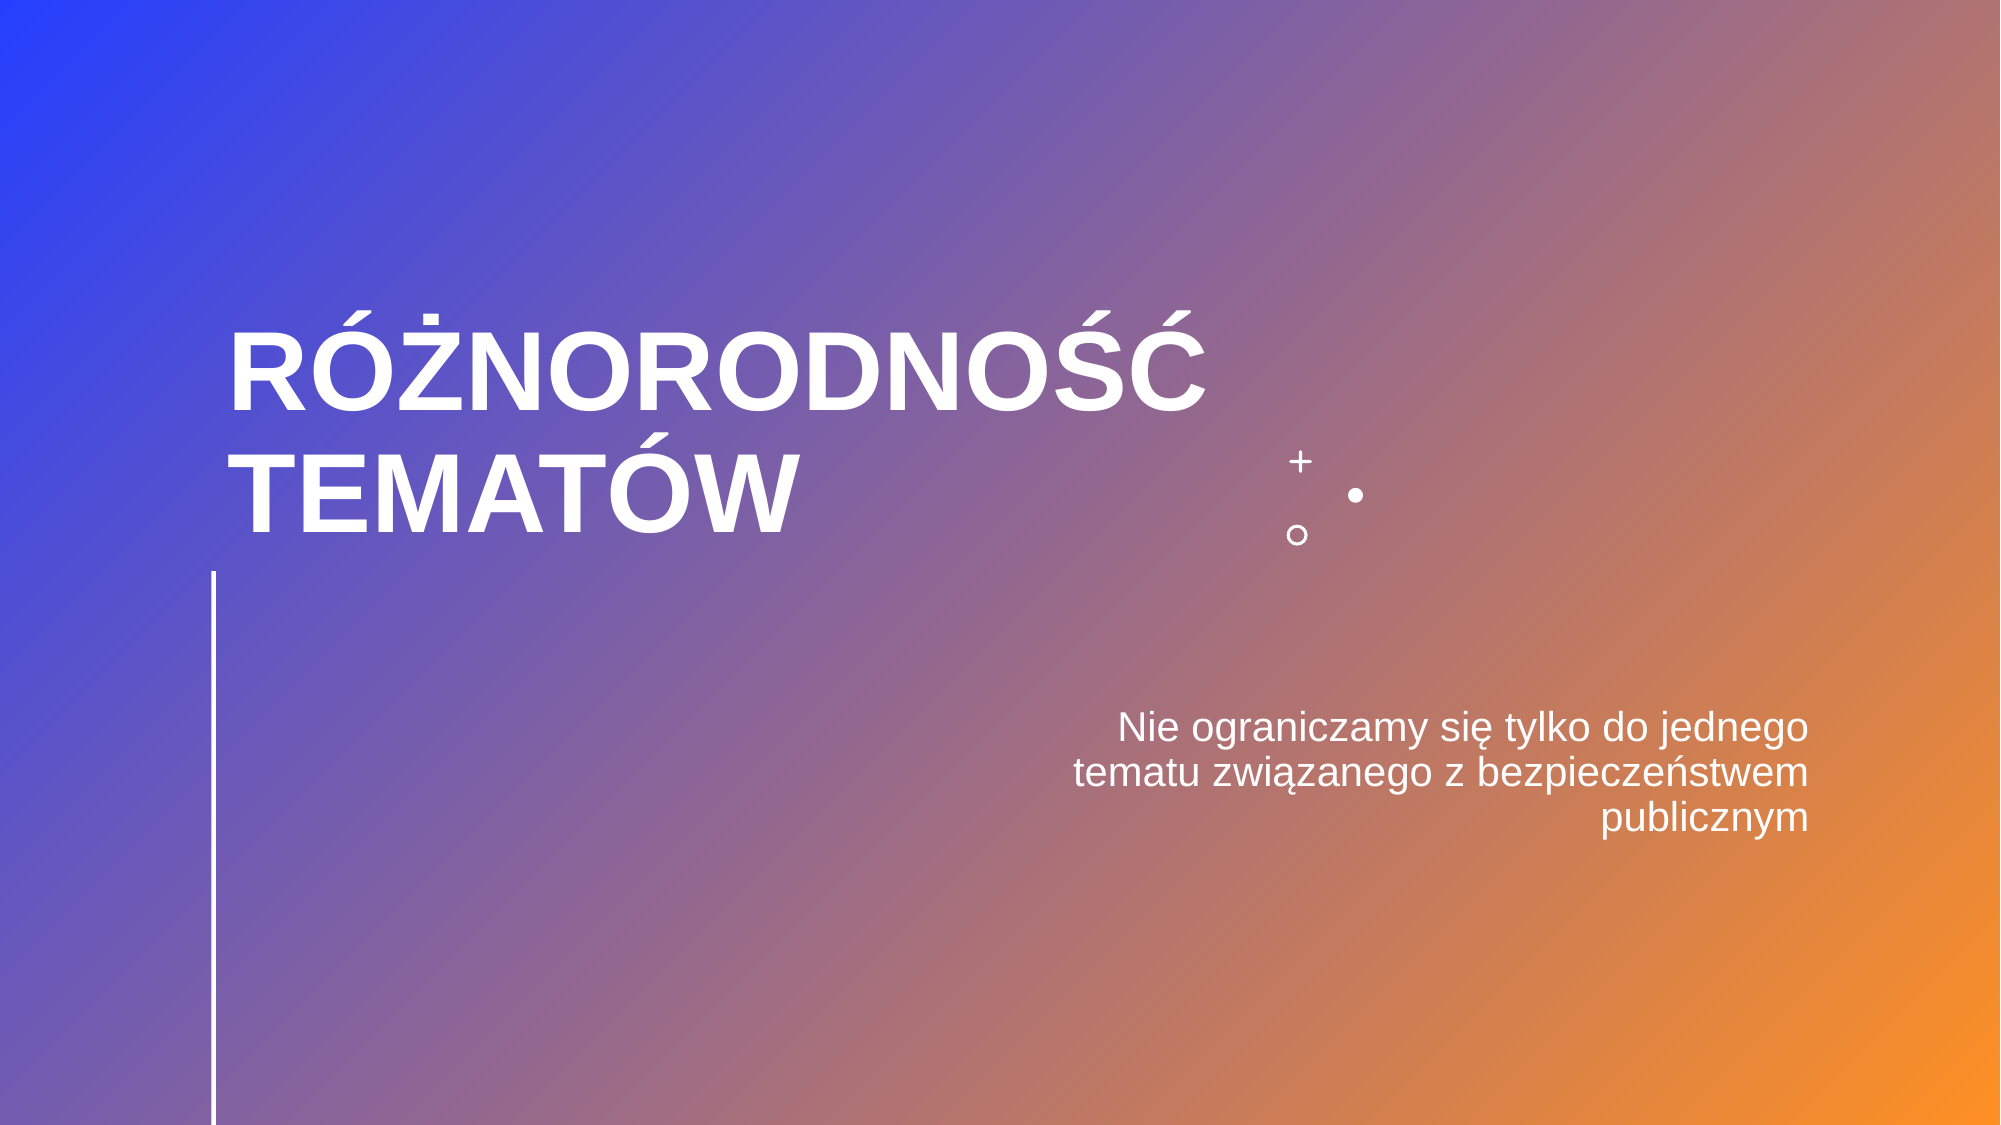

# Różnorodność tematów
Nie ograniczamy się tylko do jednego tematu związanego z bezpieczeństwem publicznym